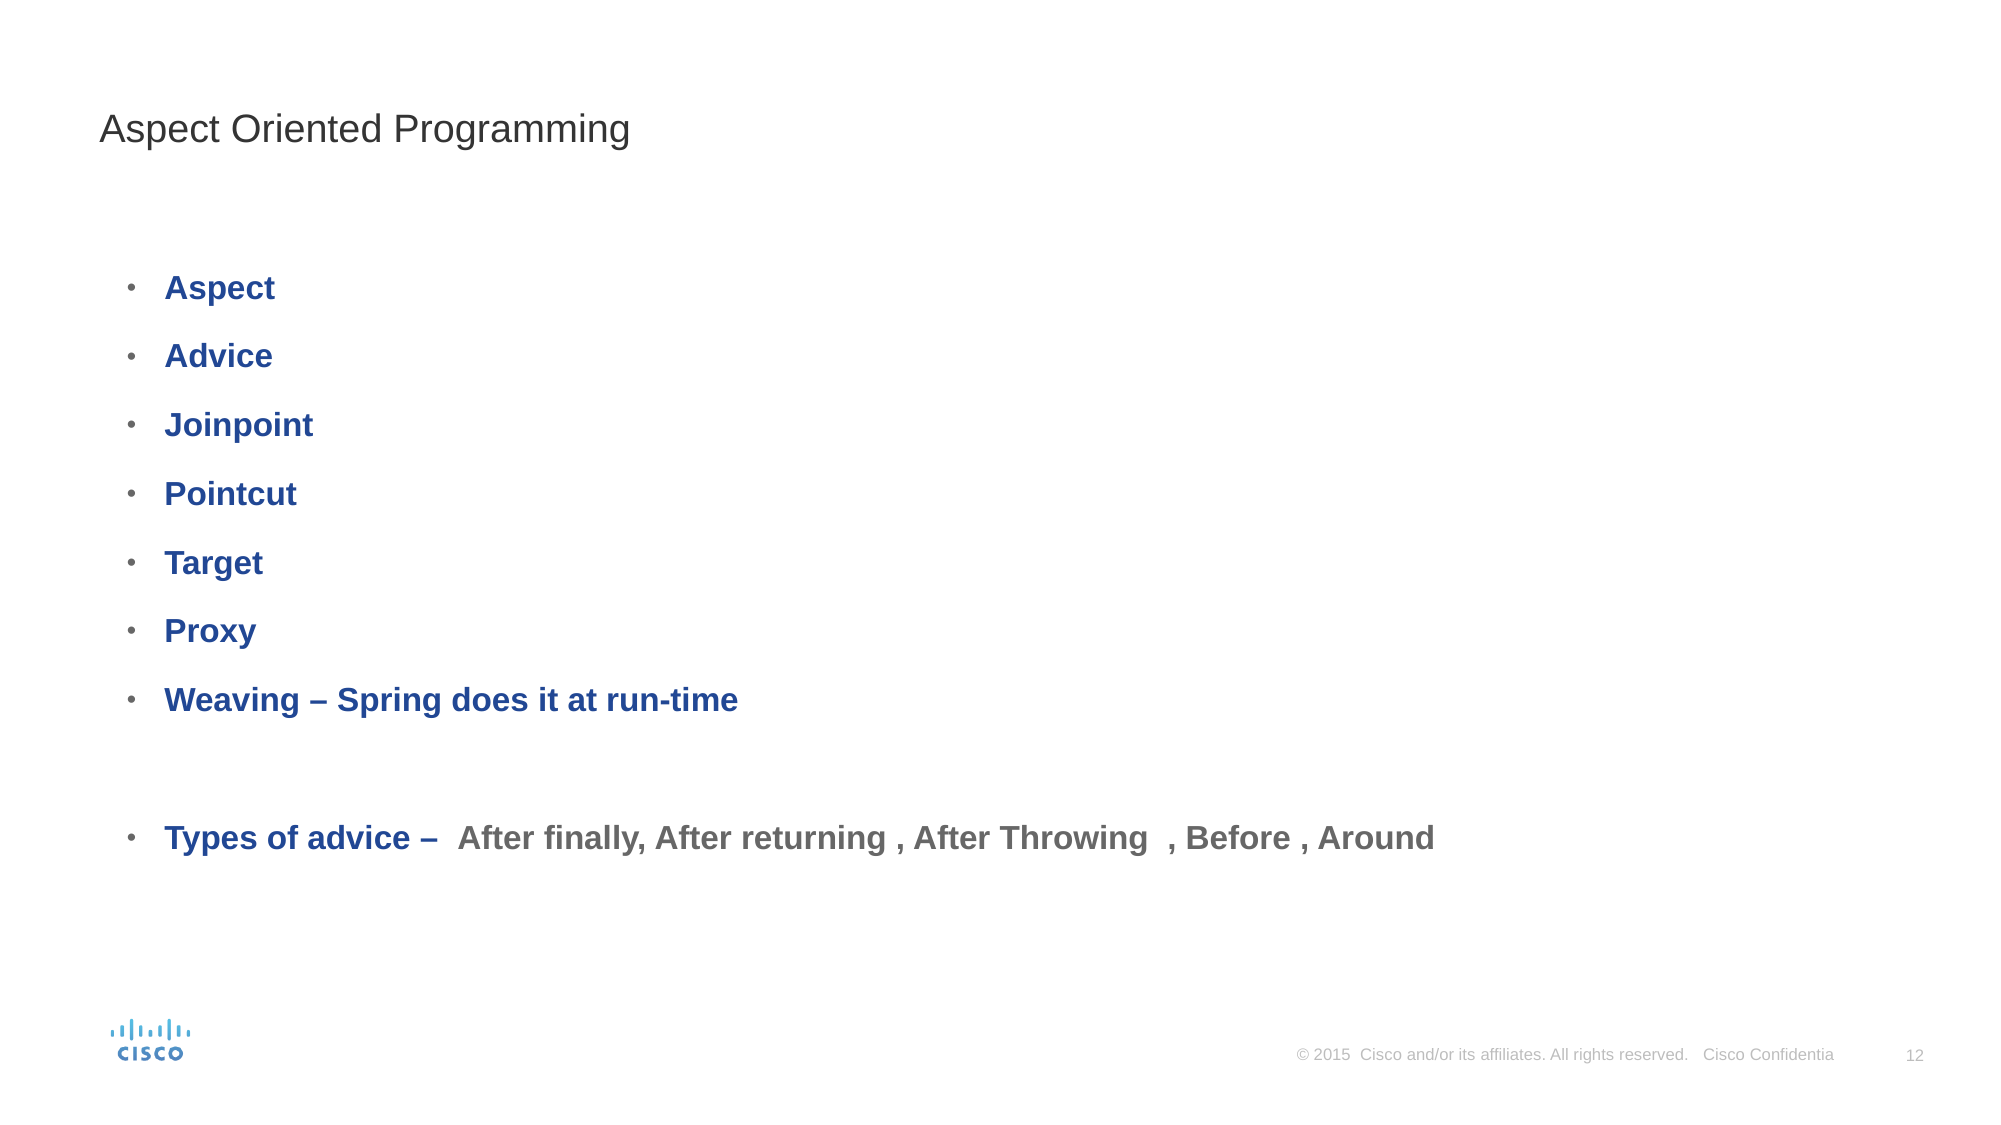

# Aspect Oriented Programming

Aspect
Advice
Joinpoint
Pointcut
Target
Proxy
Weaving – Spring does it at run-time

Types of advice –  After finally, After returning , After Throwing  , Before , Around